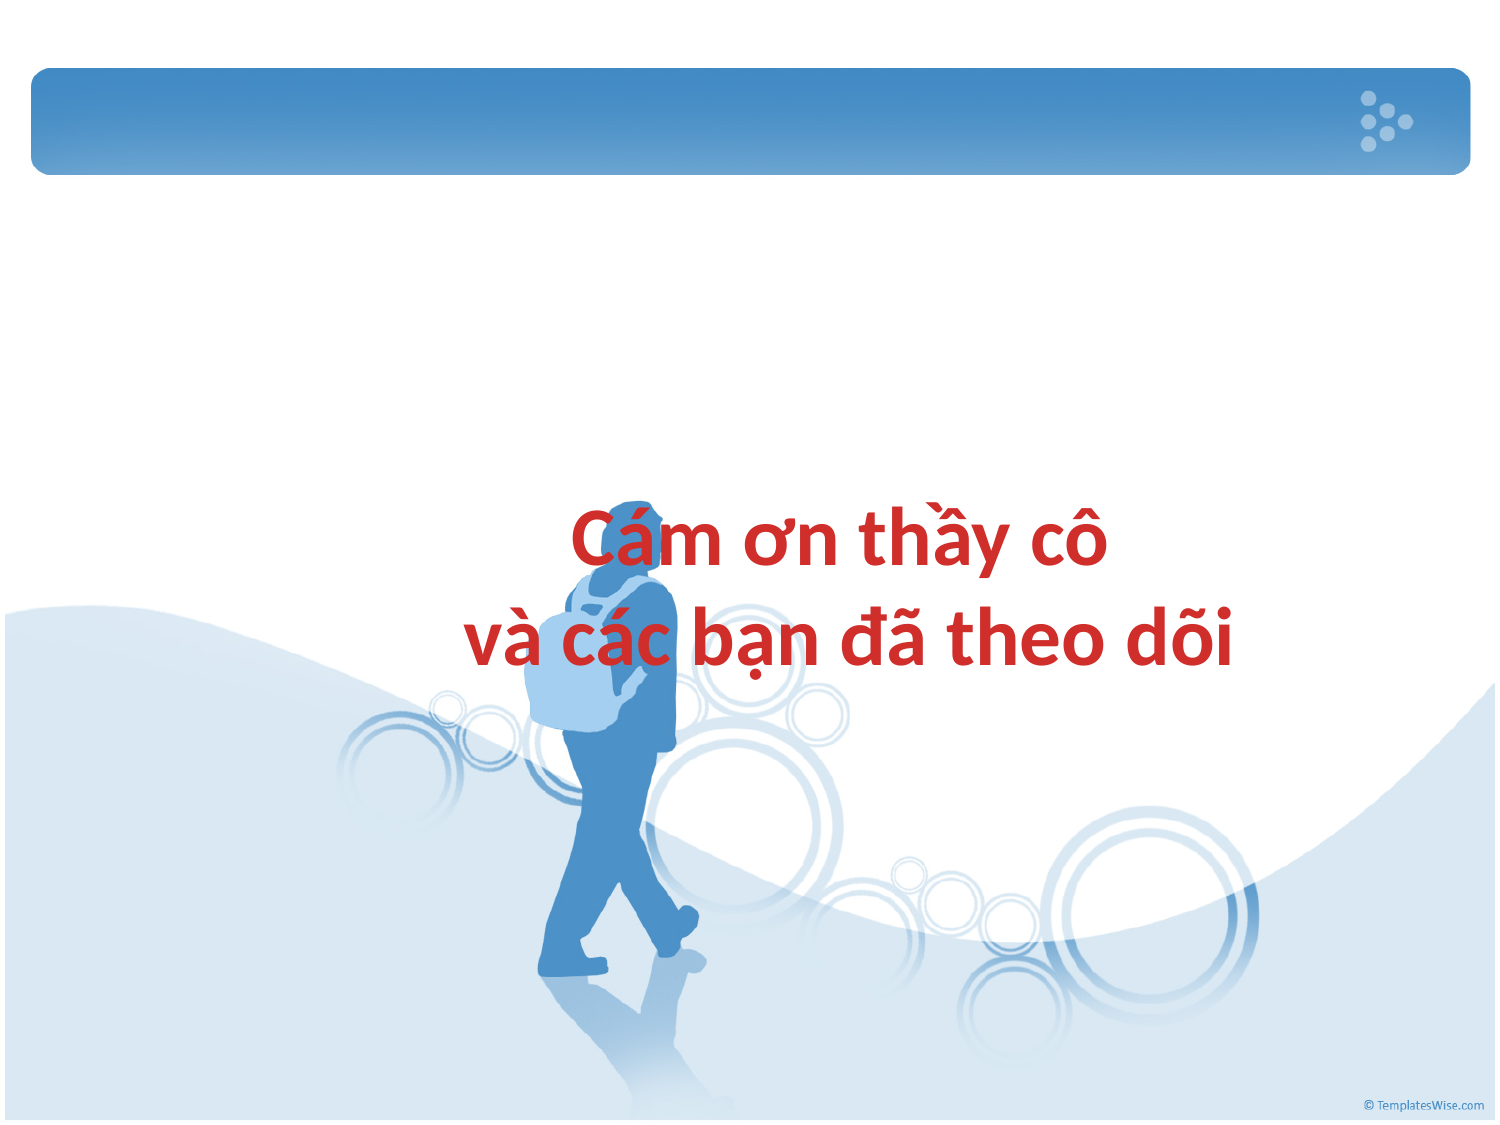

# Cám ơn thầy cô và các bạn đã theo dõi